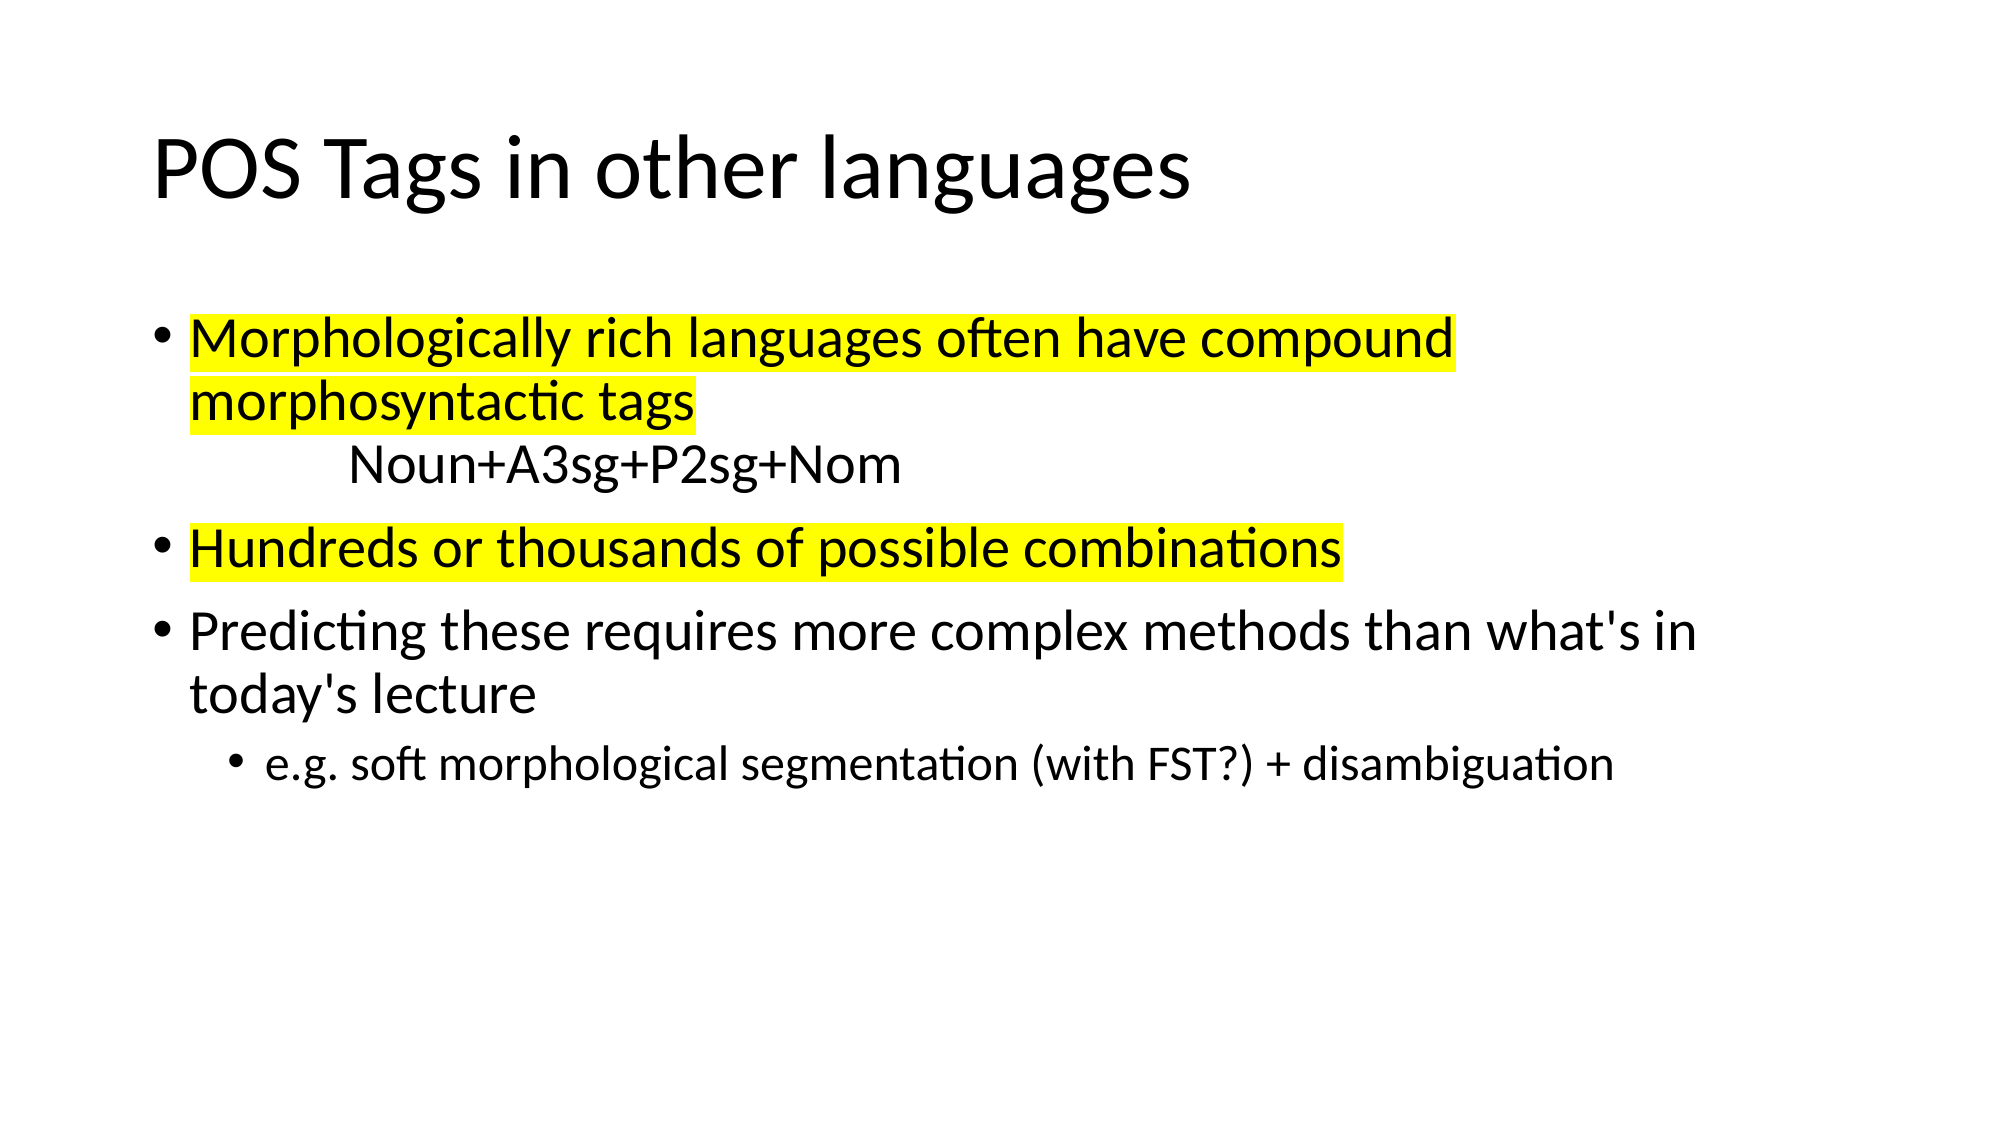

# POS Tags in other languages
Morphologically rich languages often have compound morphosyntactic tags
            Noun+A3sg+P2sg+Nom
Hundreds or thousands of possible combinations
Predicting these requires more complex methods than what's in today's lecture
e.g. soft morphological segmentation (with FST?) + disambiguation